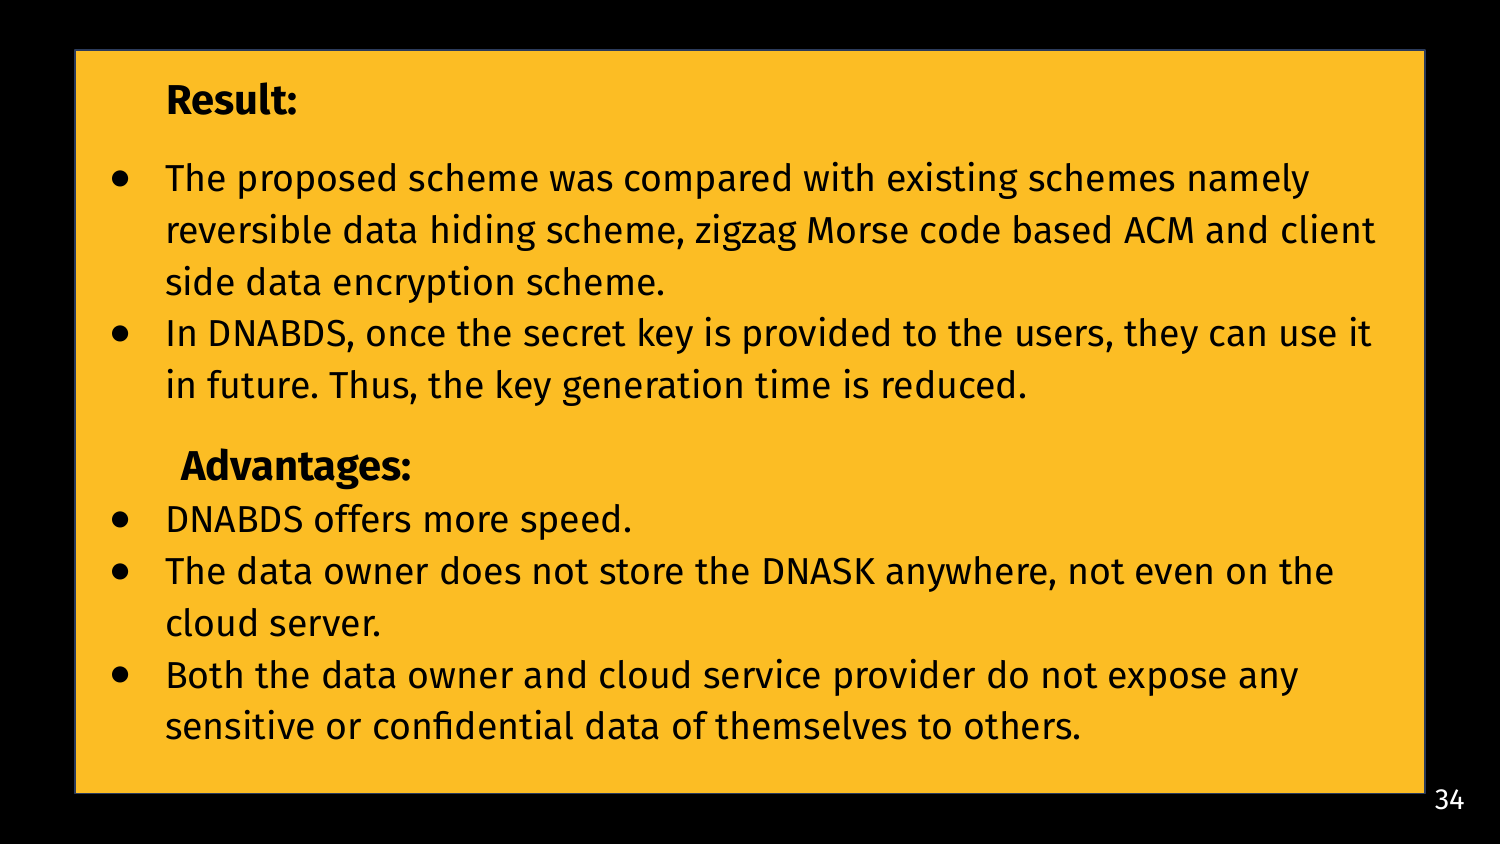

Result:
The proposed scheme was compared with existing schemes namely reversible data hiding scheme, zigzag Morse code based ACM and client side data encryption scheme.
In DNABDS, once the secret key is provided to the users, they can use it in future. Thus, the key generation time is reduced.
          Advantages:
DNABDS offers more speed.
The data owner does not store the DNASK anywhere, not even on the cloud server.
Both the data owner and cloud service provider do not expose any sensitive or confidential data of themselves to others.

#

34